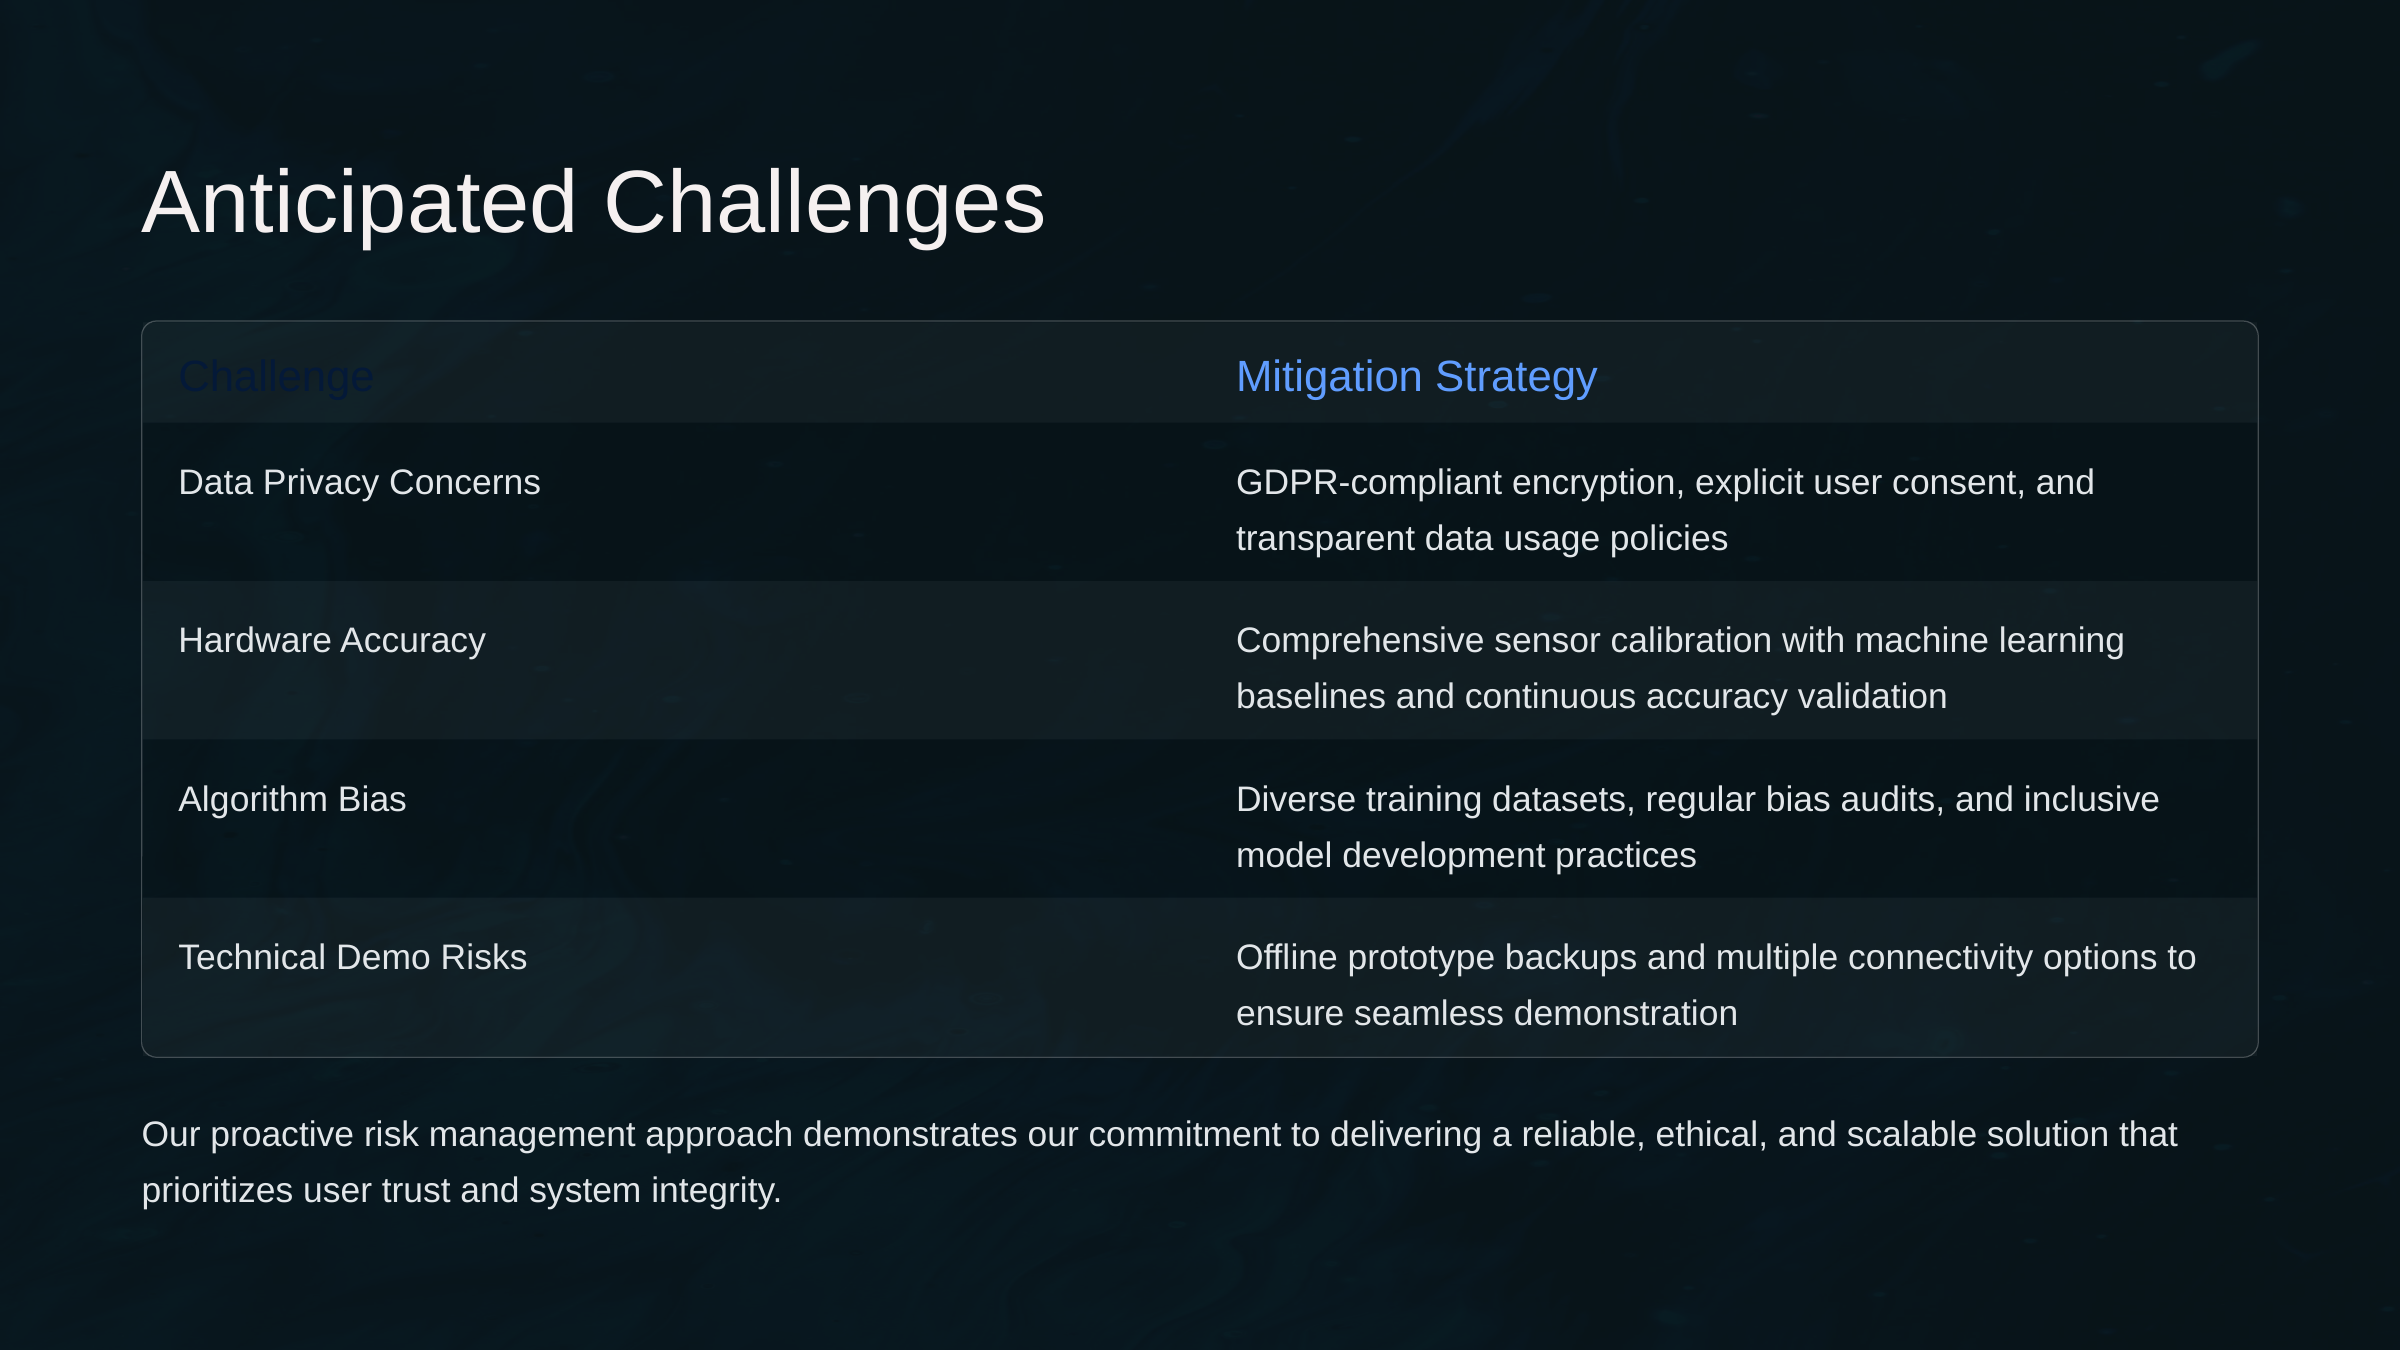

Anticipated Challenges

Challenge
Mitigation Strategy

Data Privacy Concerns
GDPR-compliant encryption, explicit user consent, and transparent data usage policies

Hardware Accuracy
Comprehensive sensor calibration with machine learning baselines and continuous accuracy validation

Algorithm Bias
Diverse training datasets, regular bias audits, and inclusive model development practices

Technical Demo Risks
Offline prototype backups and multiple connectivity options to ensure seamless demonstration
Our proactive risk management approach demonstrates our commitment to delivering a reliable, ethical, and scalable solution that prioritizes user trust and system integrity.